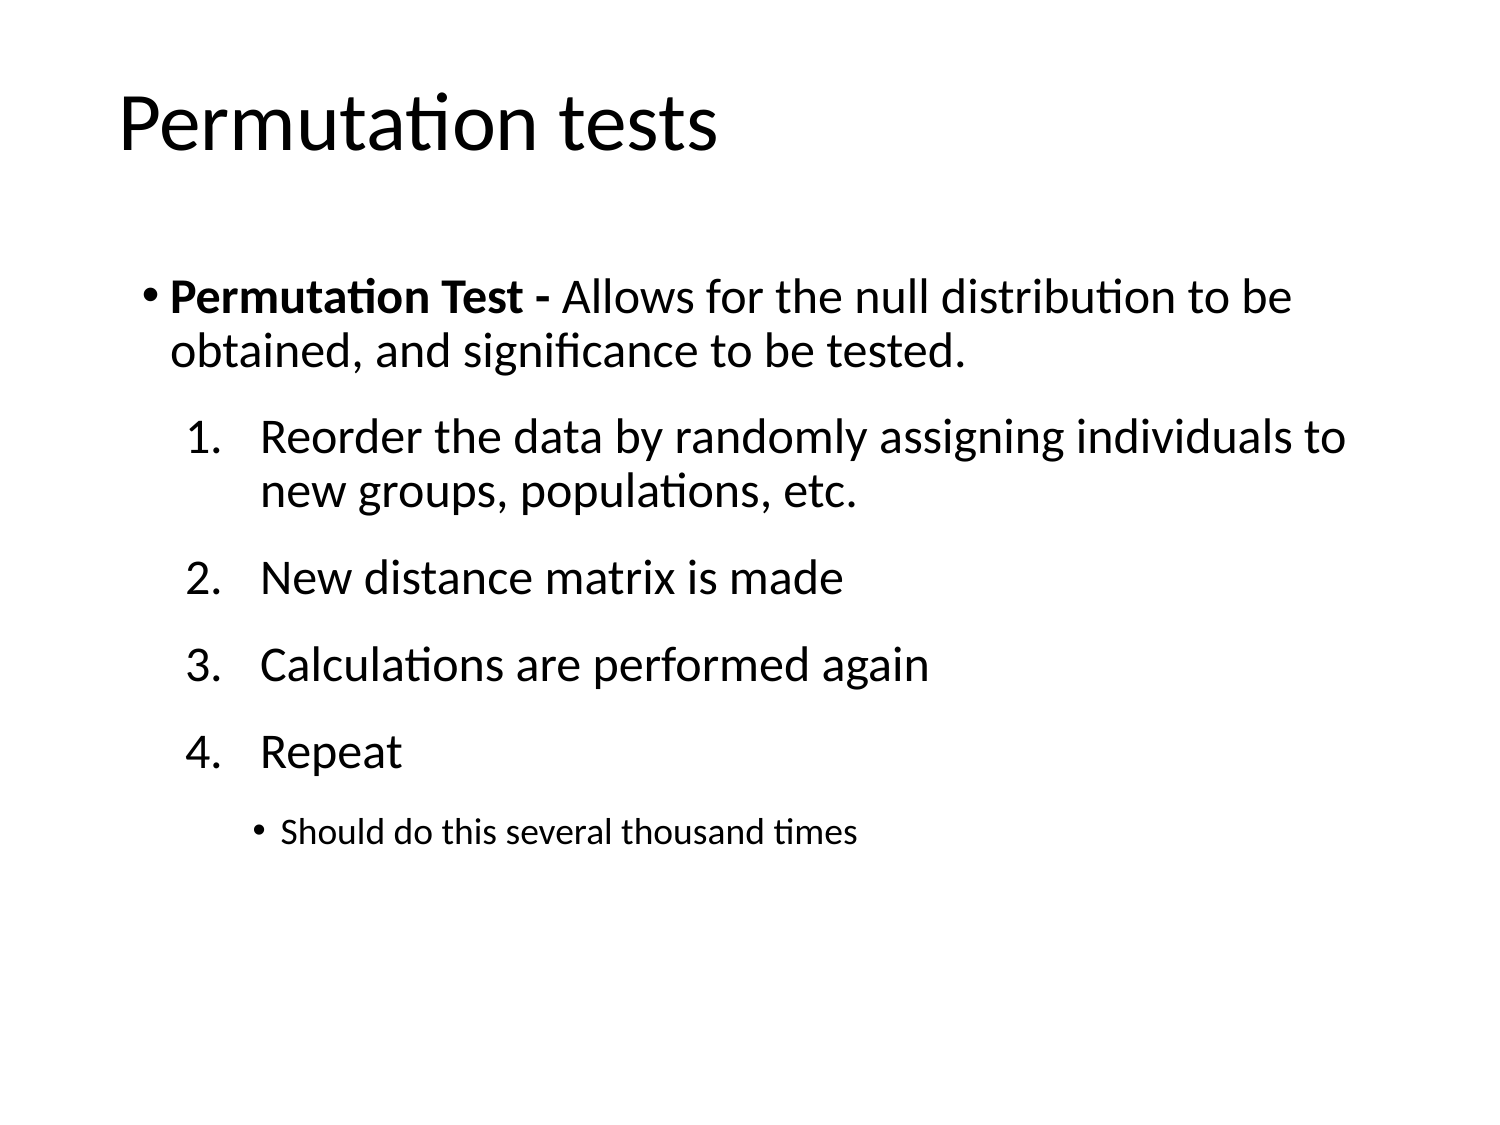

# Permutation tests
Permutation Test - Allows for the null distribution to be obtained, and significance to be tested.
Reorder the data by randomly assigning individuals to new groups, populations, etc.
New distance matrix is made
Calculations are performed again
Repeat
Should do this several thousand times